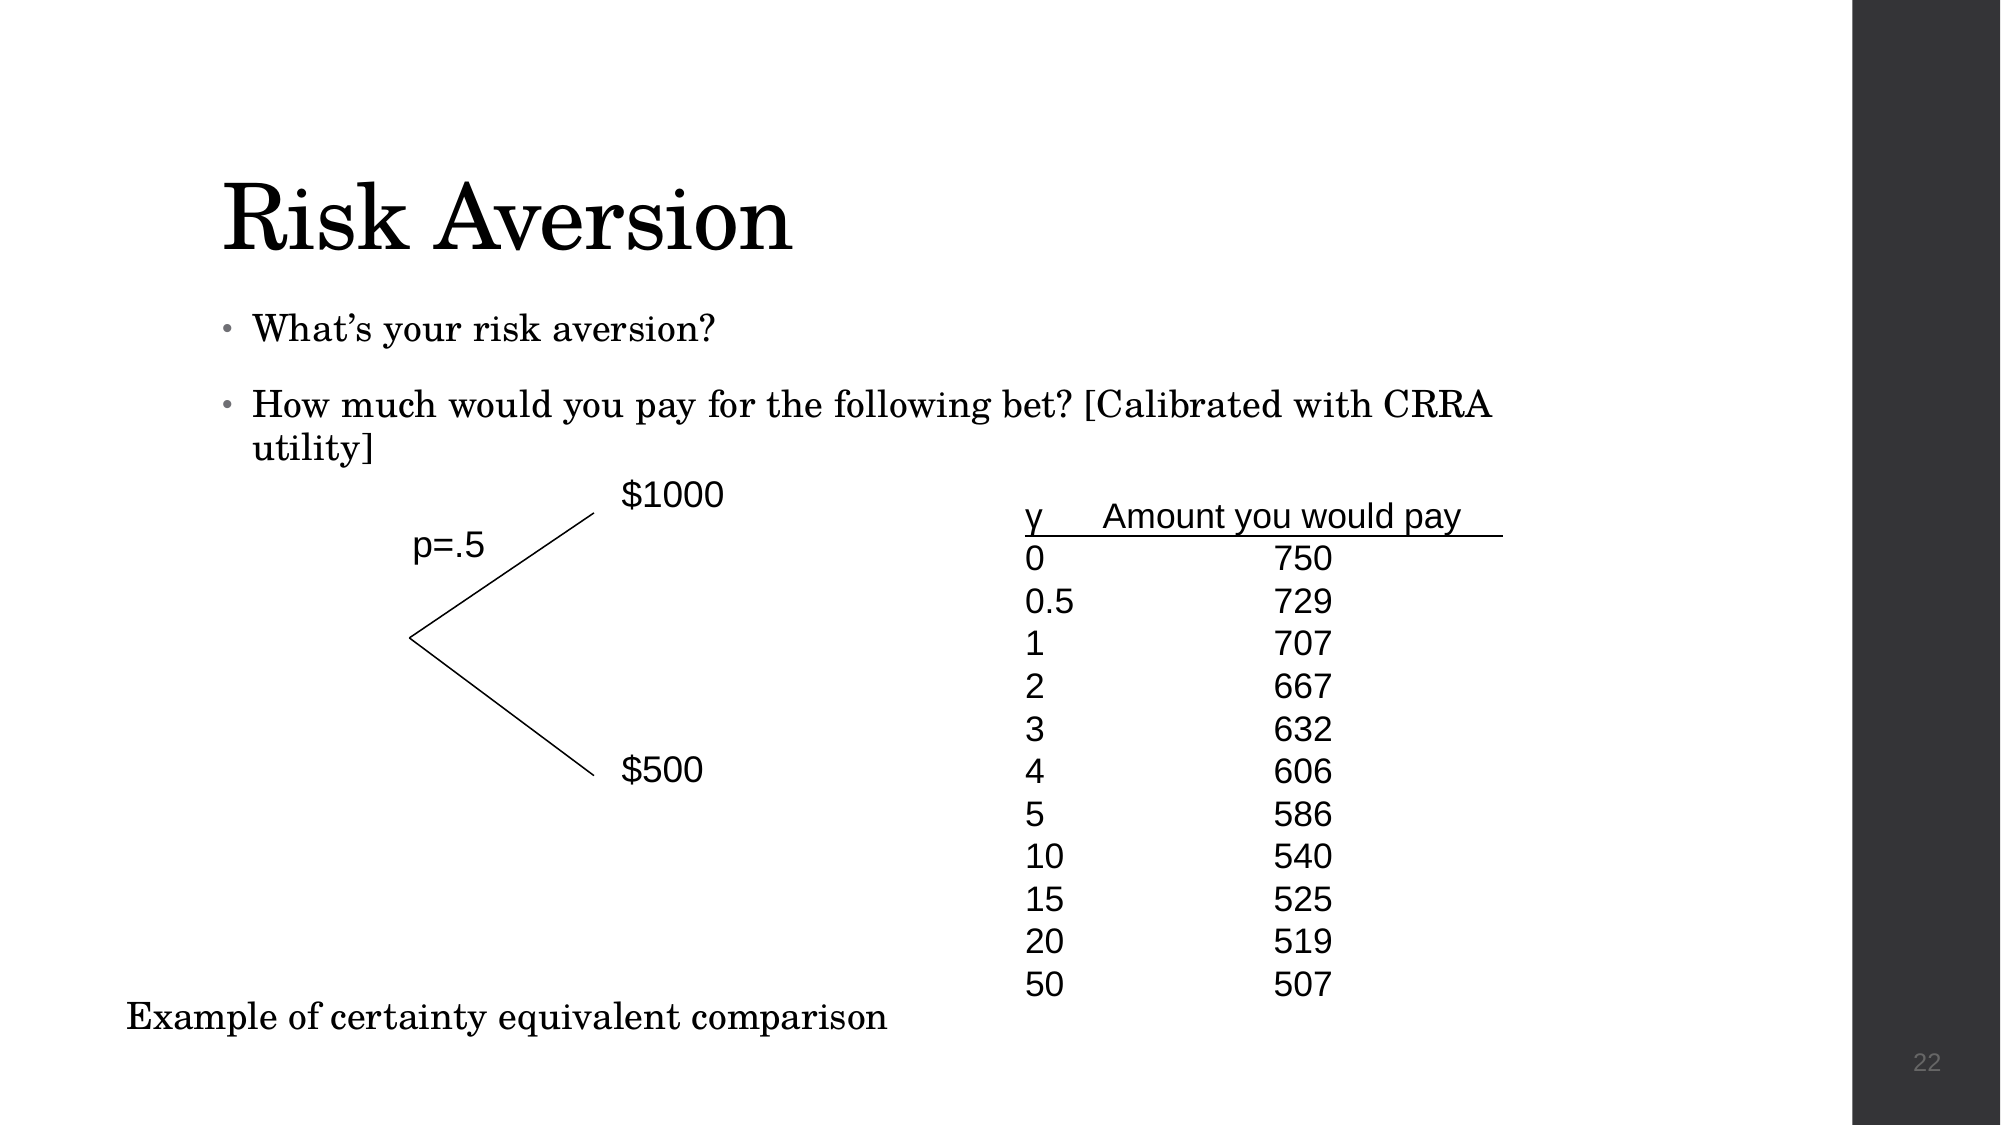

# Risk Aversion
22
What’s your risk aversion?
How much would you pay for the following bet? [Calibrated with CRRA utility]
$1000
| γ | Amount you would pay |
| --- | --- |
| 0 | 750 |
| 0.5 | 729 |
| 1 | 707 |
| 2 | 667 |
| 3 | 632 |
| 4 | 606 |
| 5 | 586 |
| 10 | 540 |
| 15 | 525 |
| 20 | 519 |
| 50 | 507 |

p=.5

$500
Example of certainty equivalent comparison